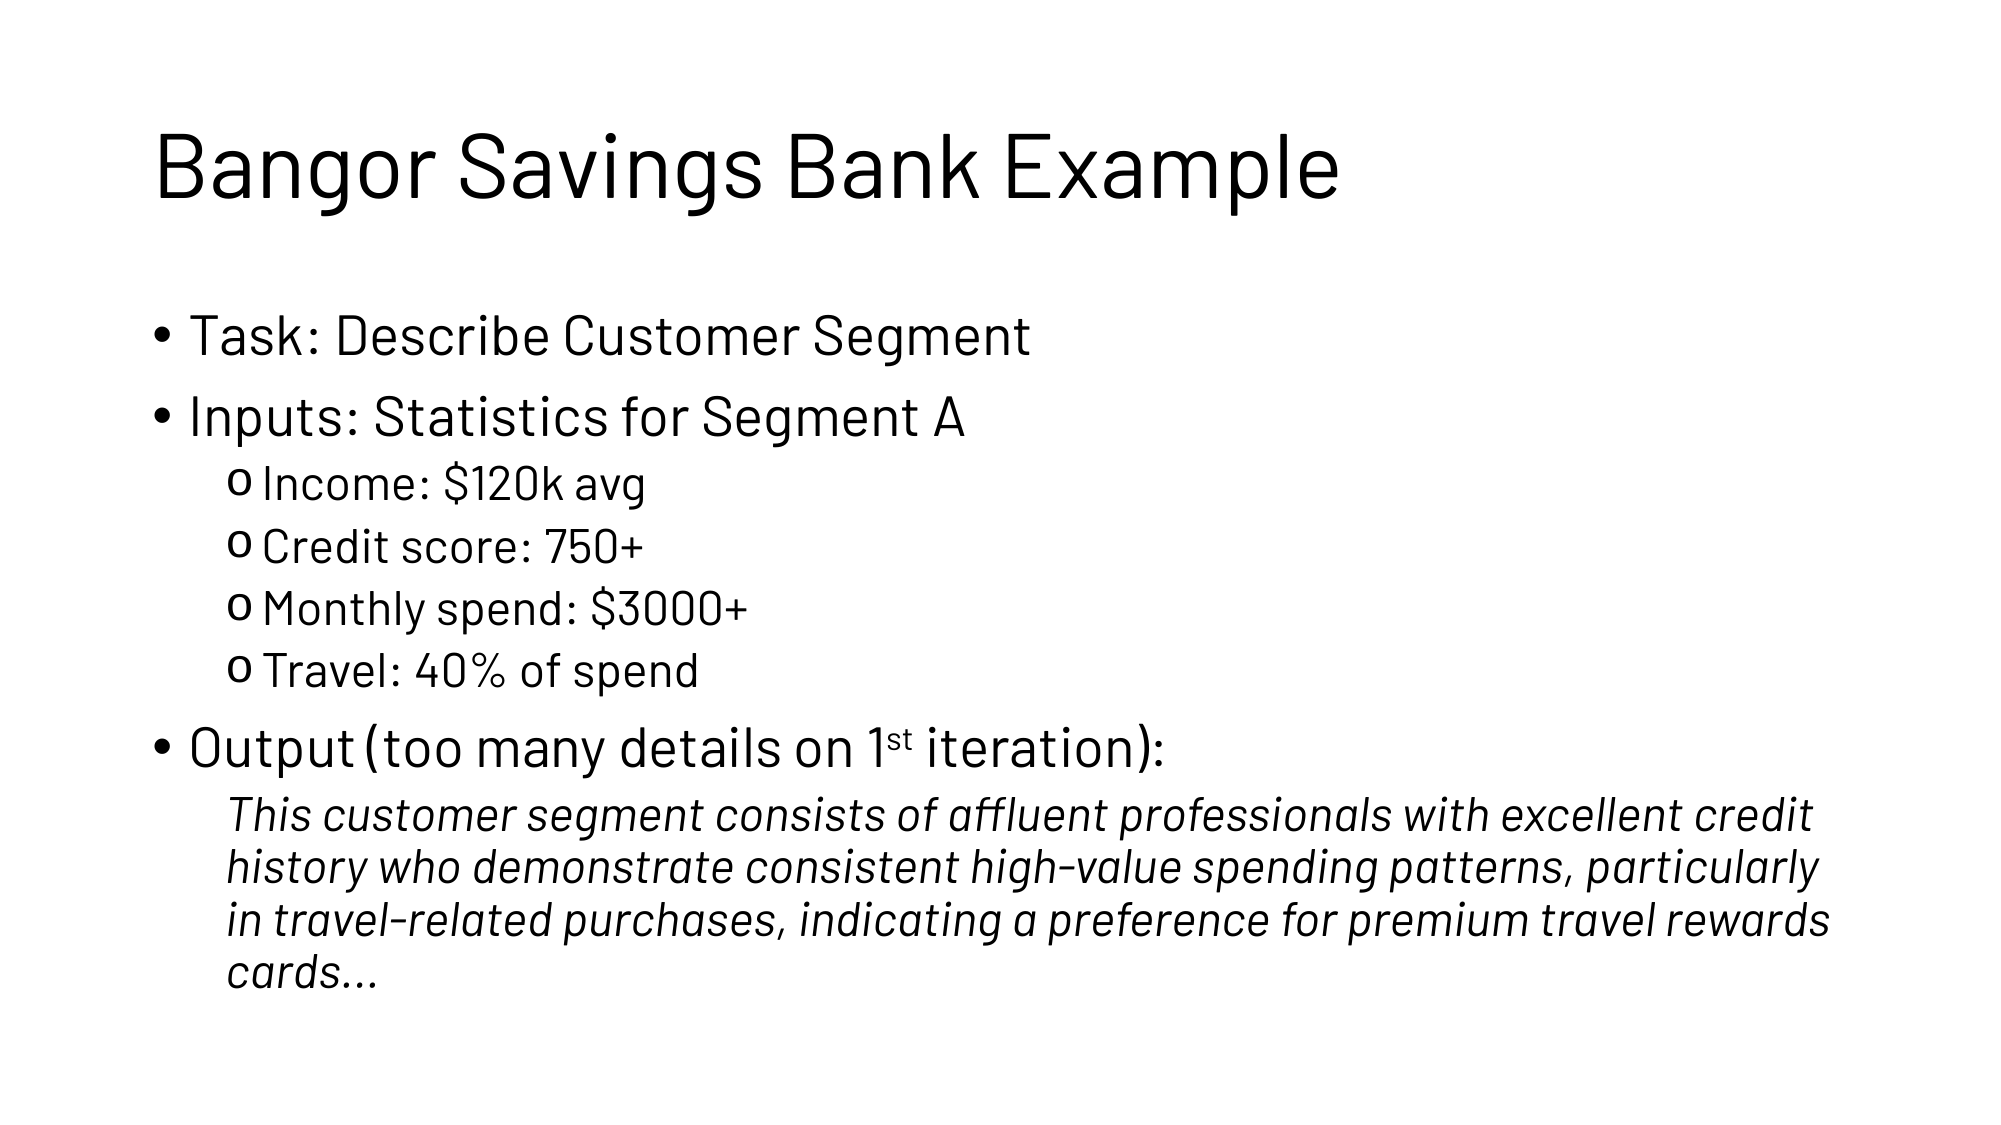

# Bangor Savings Bank Example
Task: Describe Customer Segment
Inputs: Statistics for Segment A
Income: $120k avg
Credit score: 750+
Monthly spend: $3000+
Travel: 40% of spend
Output (too many details on 1st iteration):
This customer segment consists of affluent professionals with excellent credit history who demonstrate consistent high-value spending patterns, particularly in travel-related purchases, indicating a preference for premium travel rewards cards...